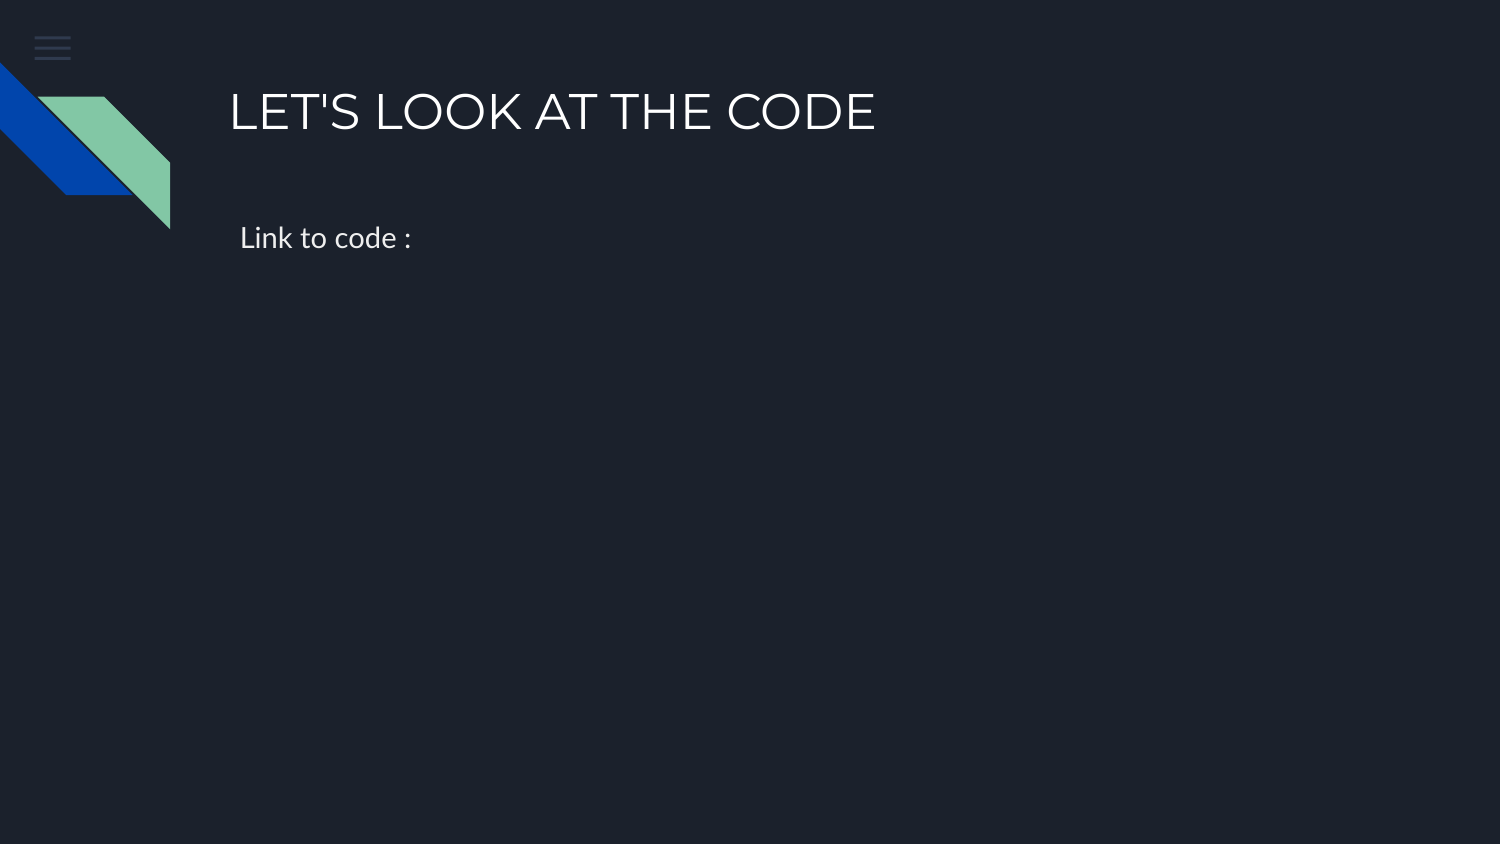

# LET'S LOOK AT THE CODE

Link to code :